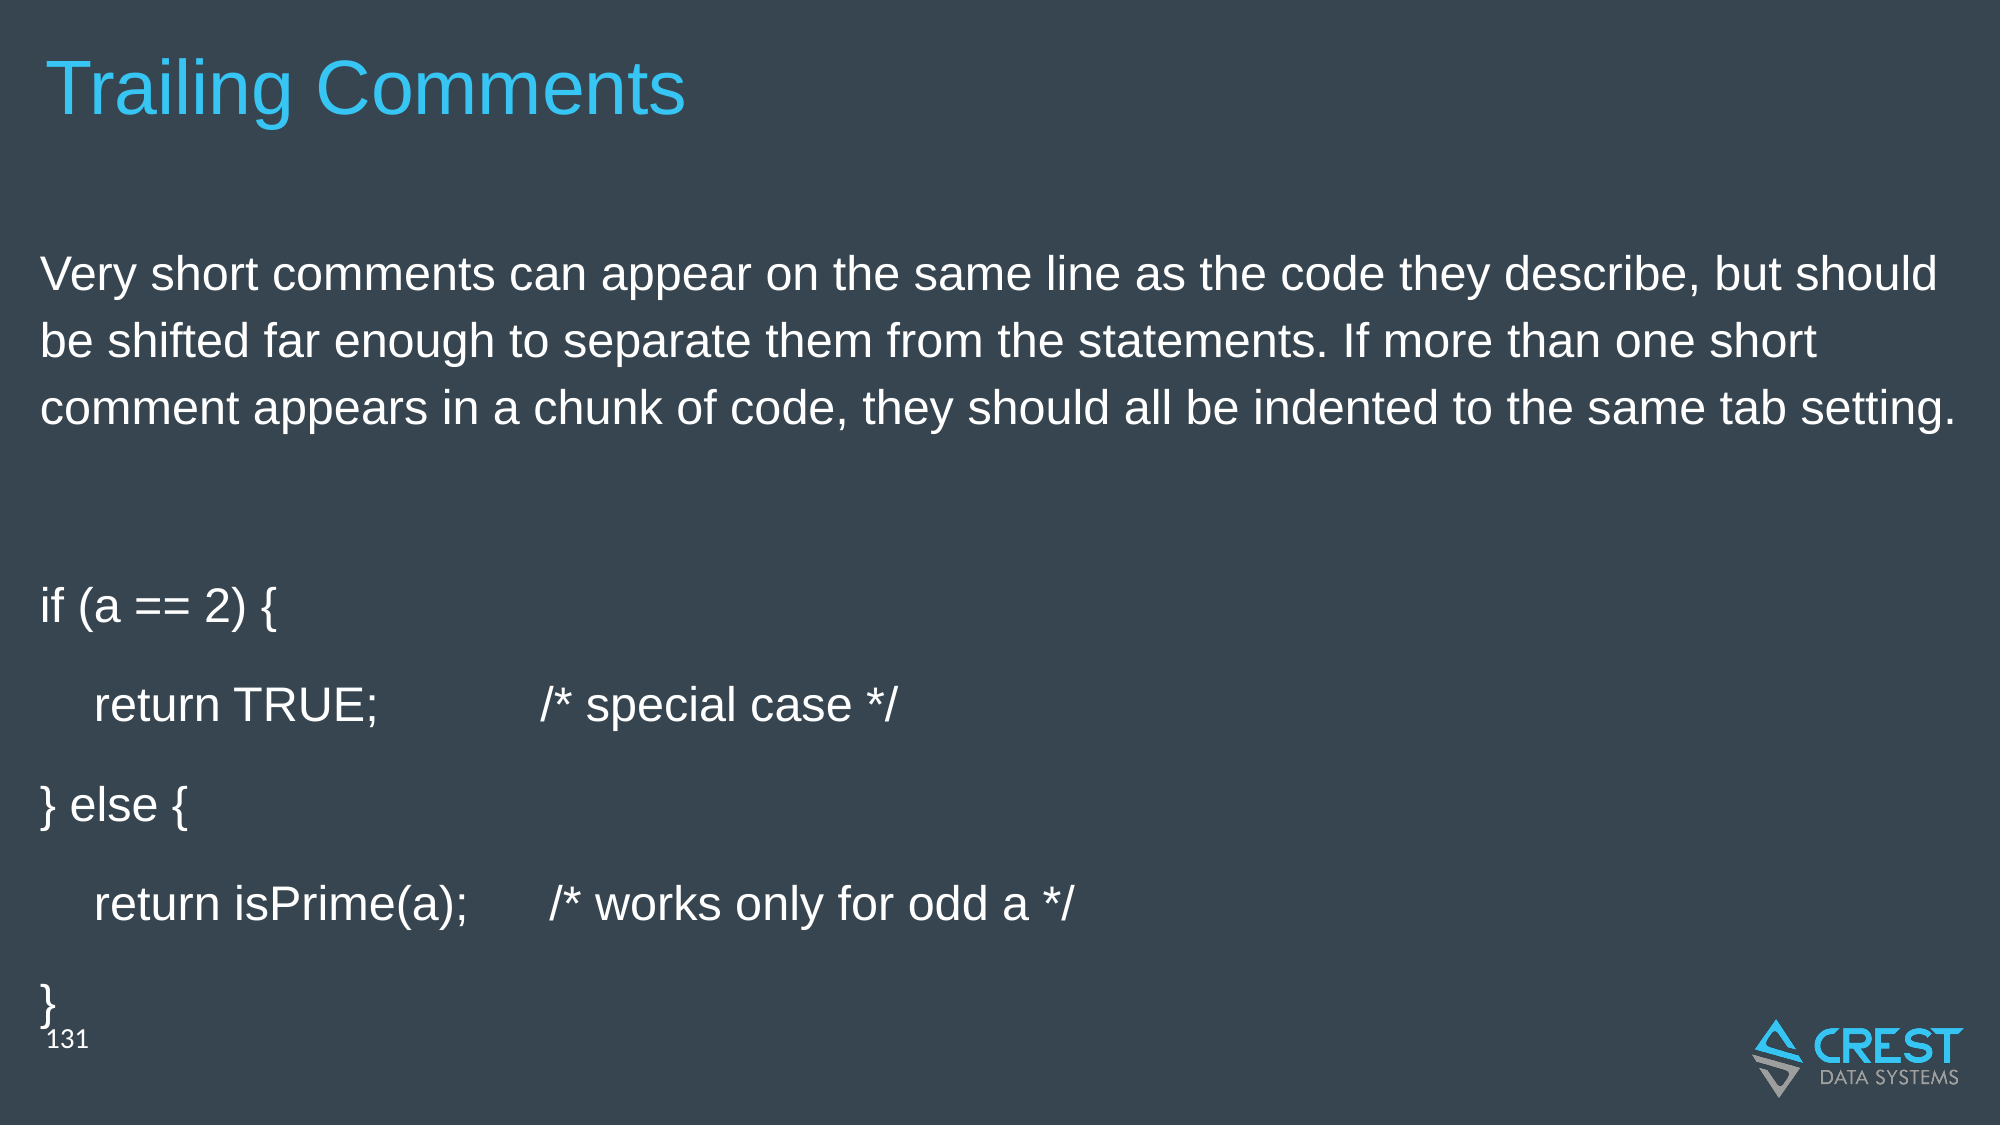

# Trailing Comments
Very short comments can appear on the same line as the code they describe, but should be shifted far enough to separate them from the statements. If more than one short comment appears in a chunk of code, they should all be indented to the same tab setting.

if (a == 2) {
    return TRUE;            /* special case */
} else {
    return isPrime(a);      /* works only for odd a */
}
131